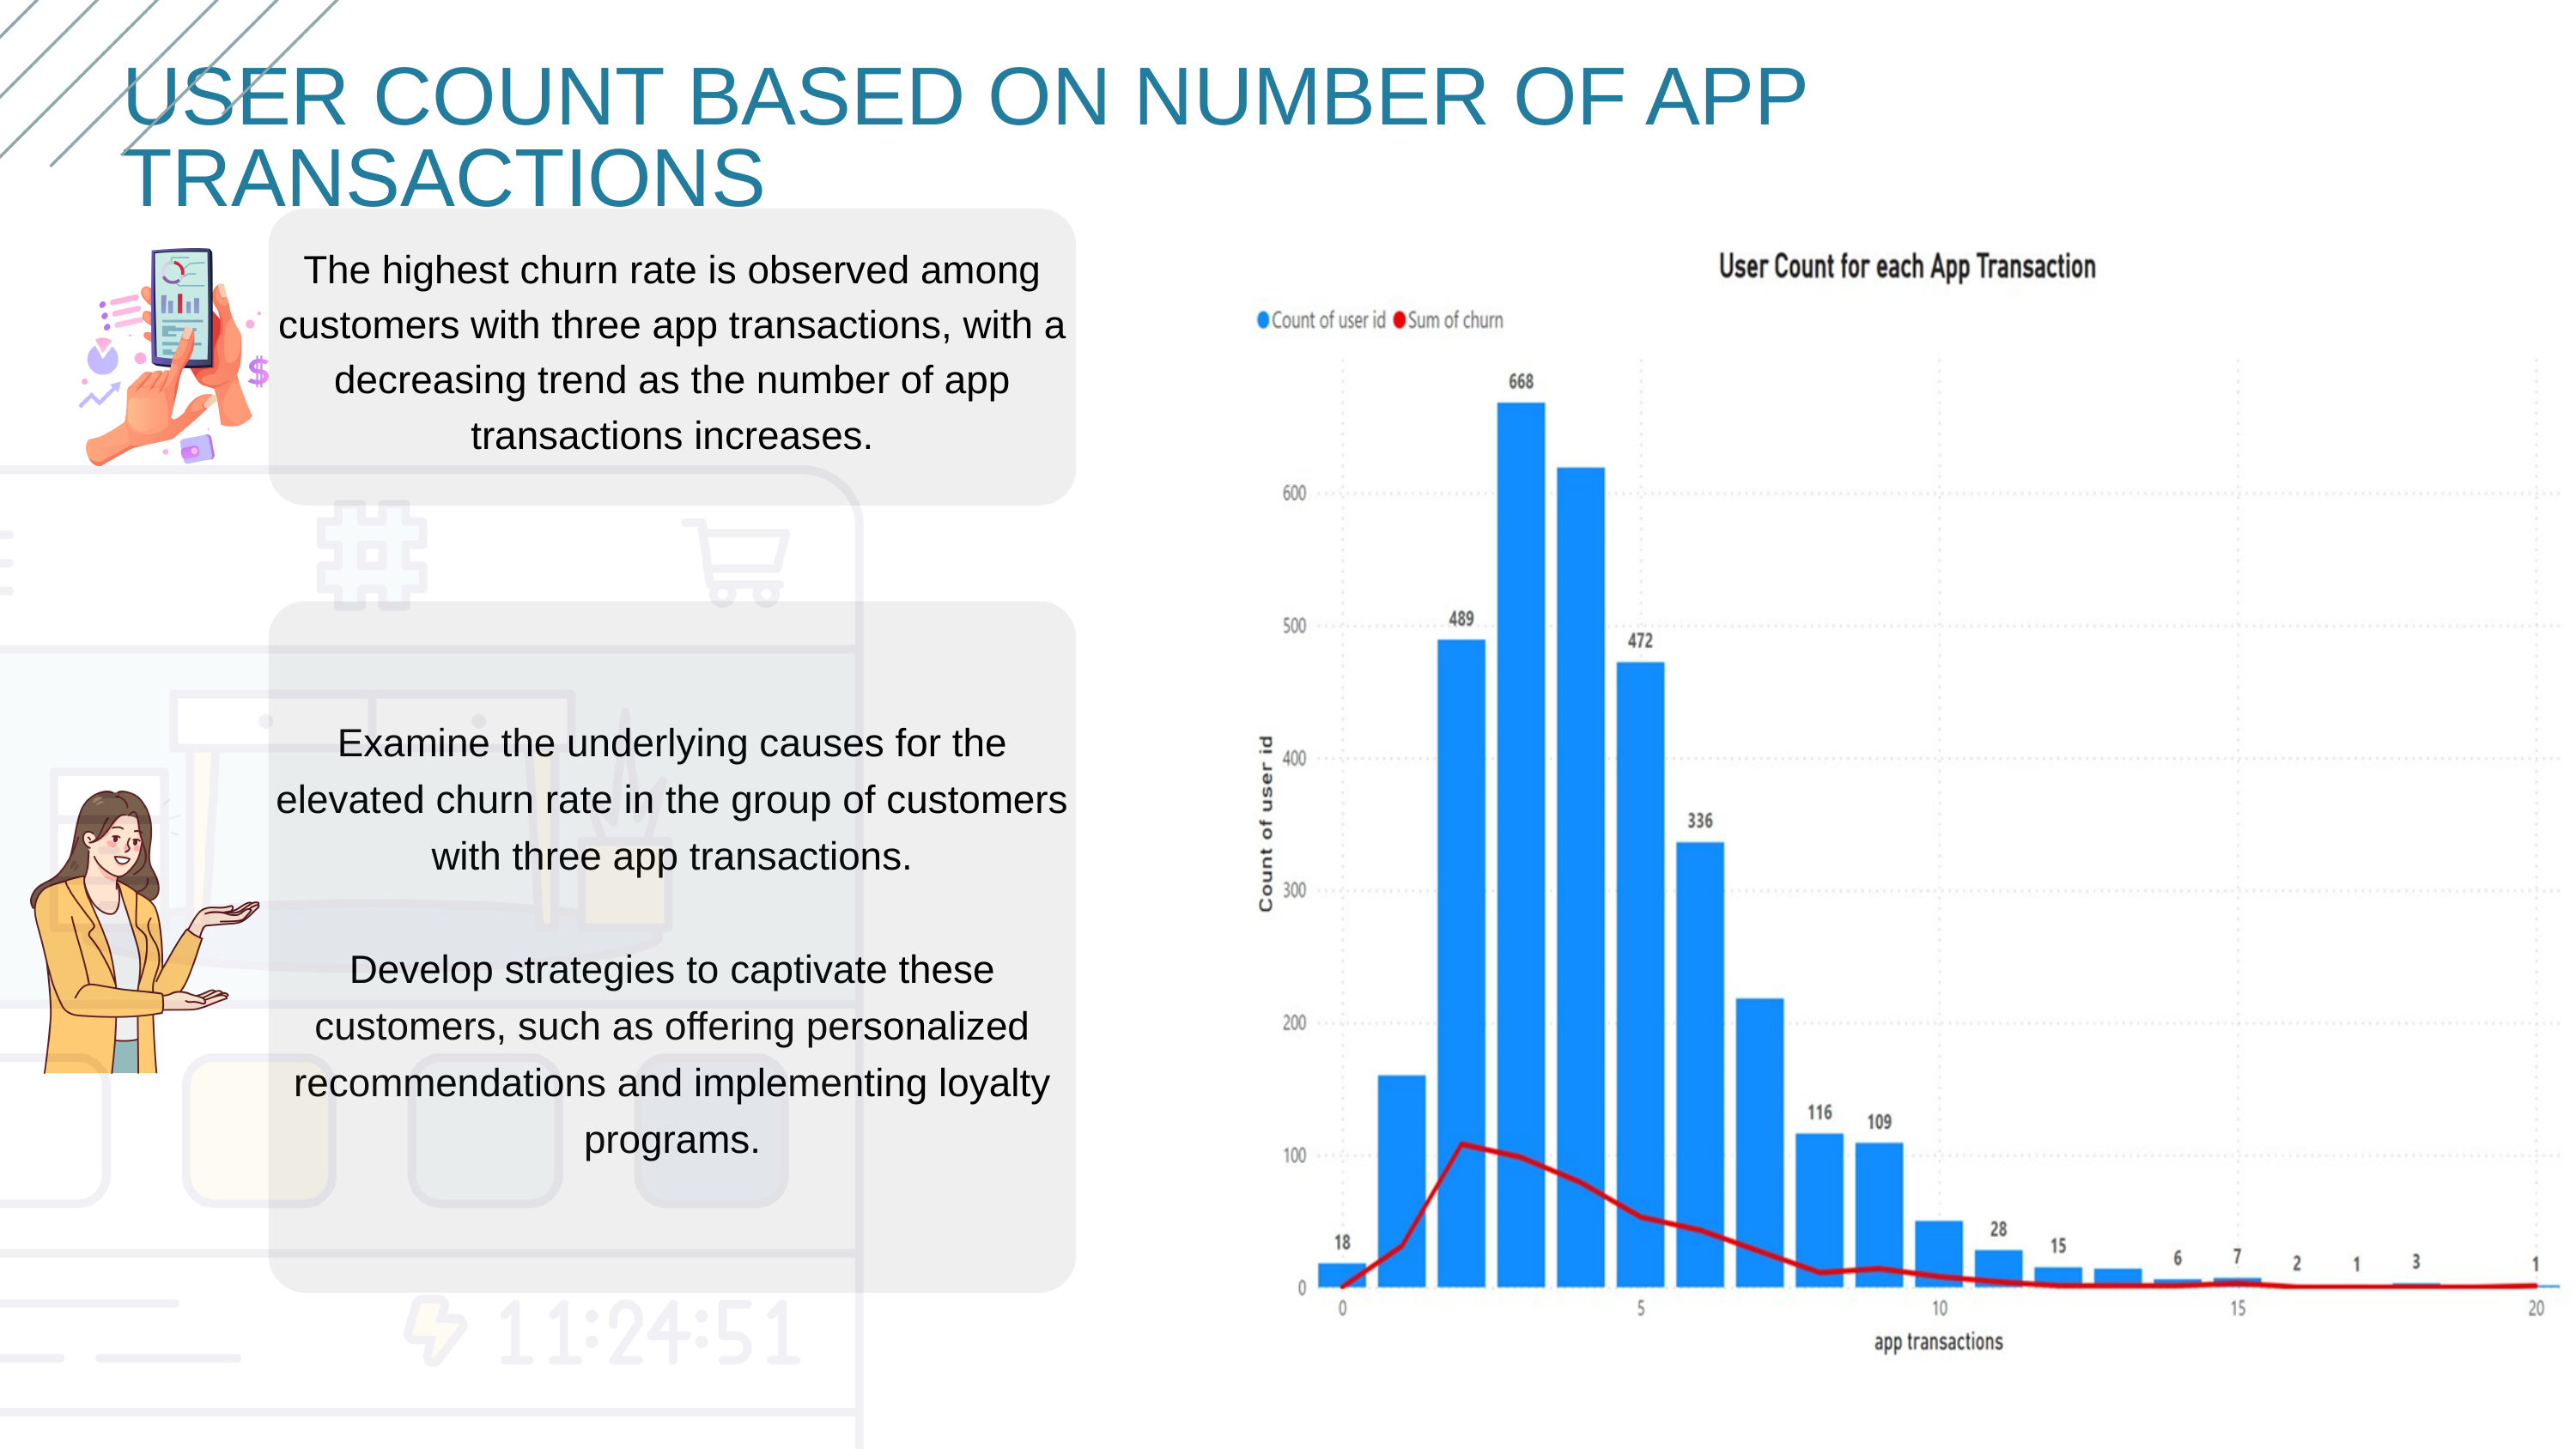

USER COUNT BASED ON NUMBER OF APP TRANSACTIONS

The highest churn rate is observed among customers with three app transactions, with a decreasing trend as the number of app transactions increases.

+24K

+10K

Examine the underlying causes for the elevated churn rate in the group of customers with three app transactions.

Develop strategies to captivate these customers, such as offering personalized recommendations and implementing loyalty programs.

+50K
+19K